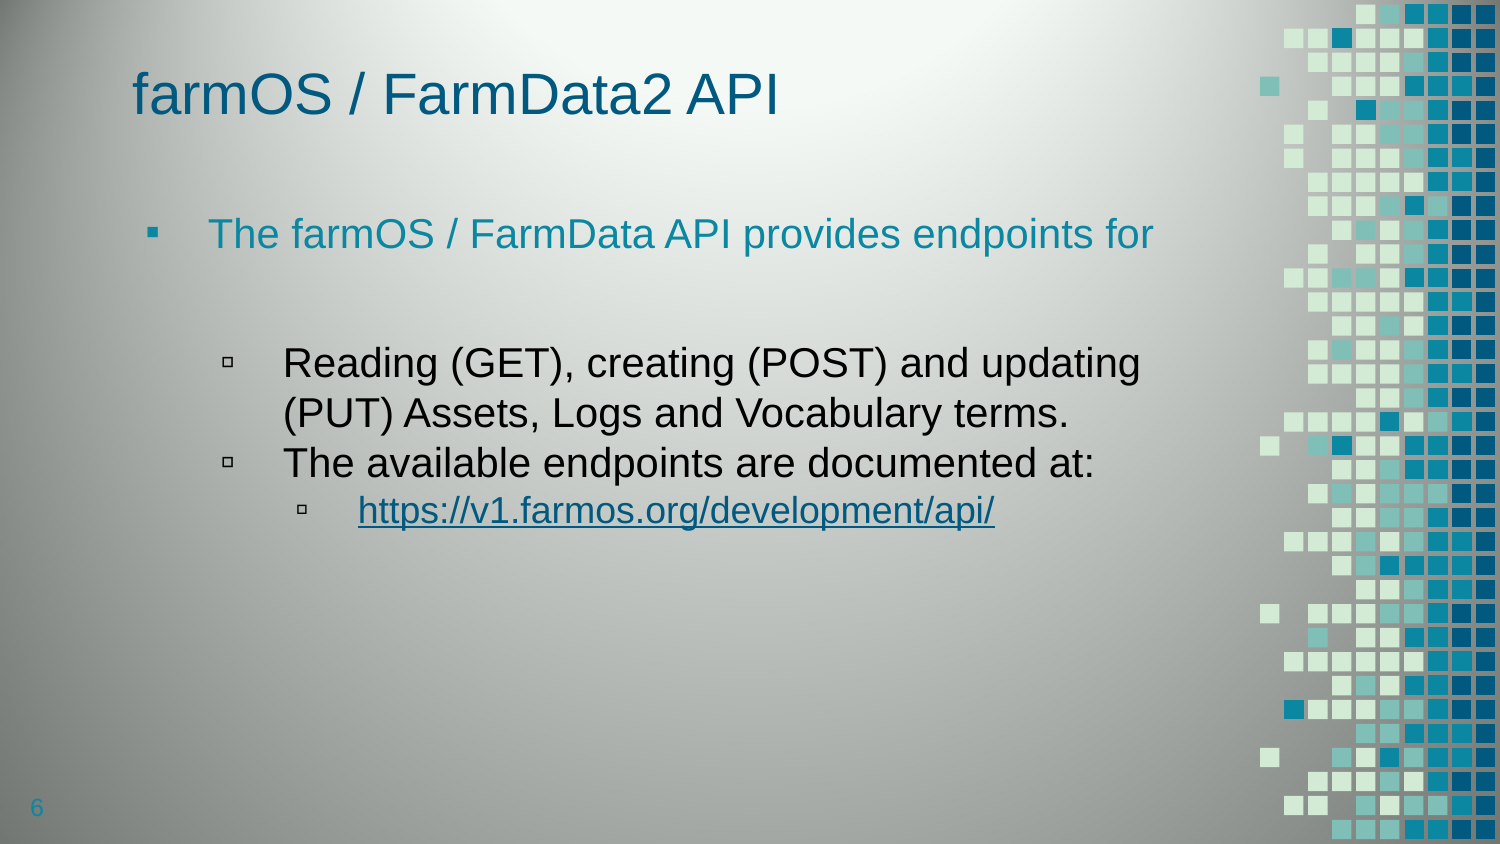

# farmOS / FarmData2 API
The farmOS / FarmData API provides endpoints for

Reading (GET), creating (POST) and updating (PUT) Assets, Logs and Vocabulary terms.
The available endpoints are documented at:
https://v1.farmos.org/development/api/
6